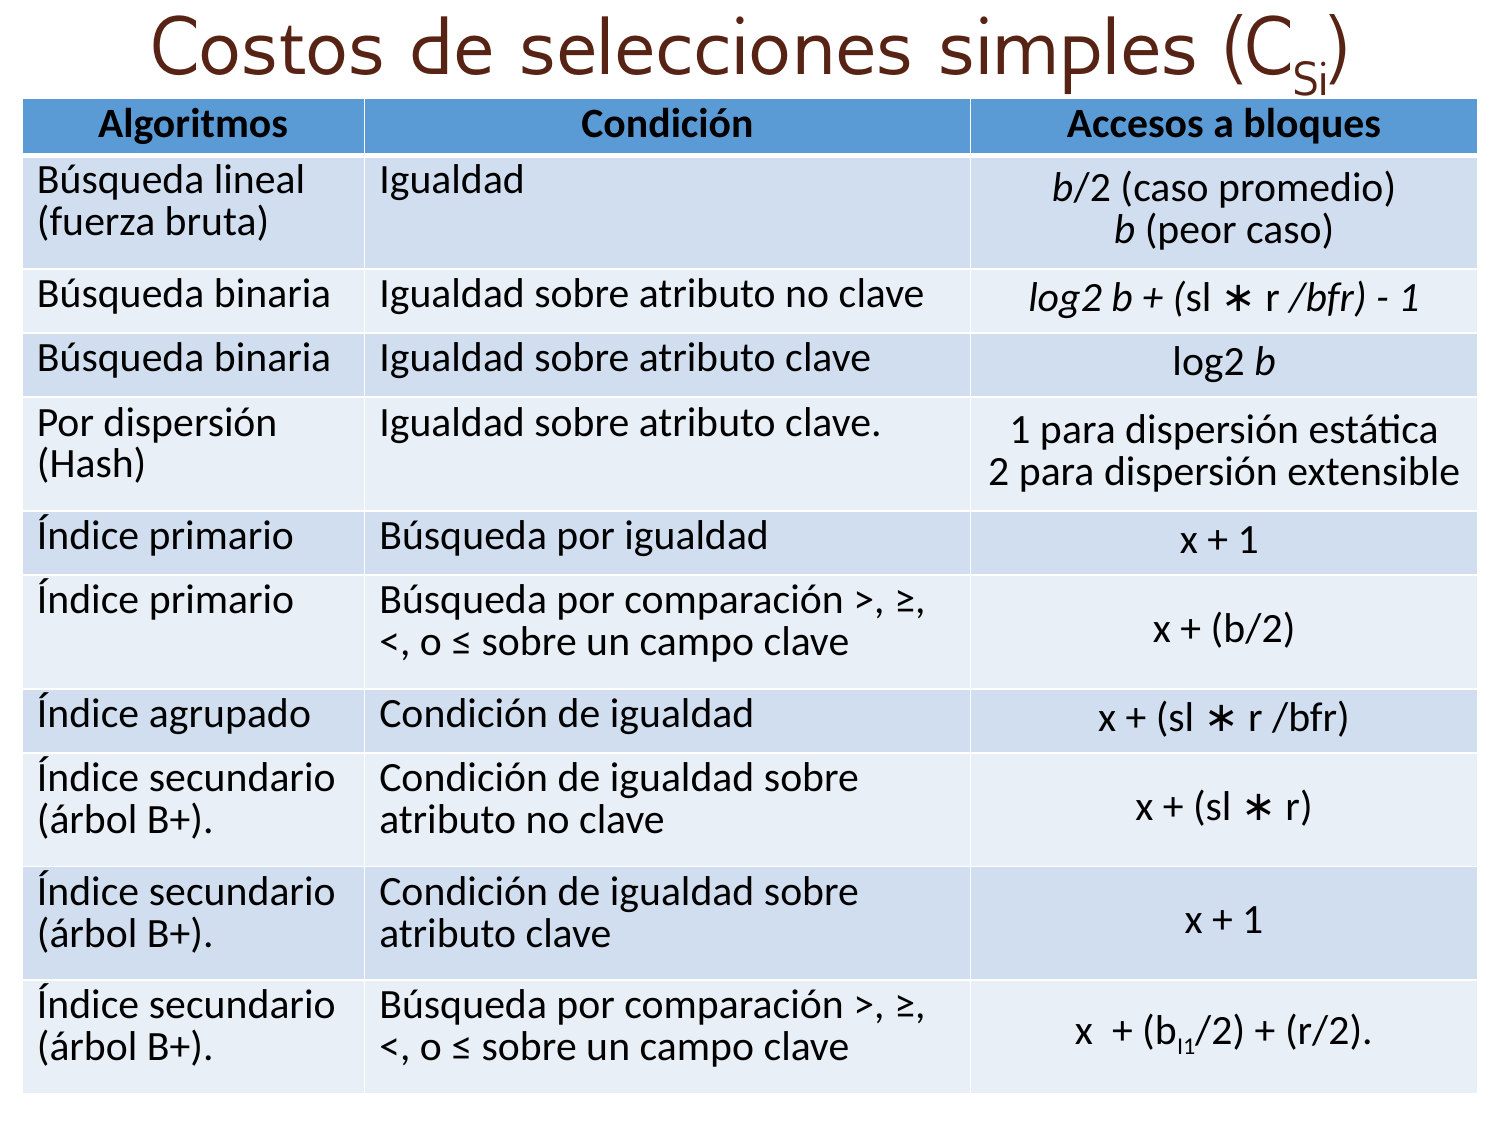

Costos de selecciones simples (CSi)
| Algoritmos | Condición | Accesos a bloques |
| --- | --- | --- |
| Búsqueda lineal (fuerza bruta) | Igualdad | b/2 (caso promedio) b (peor caso) |
| Búsqueda binaria | Igualdad sobre atributo no clave | log2 b + (sl ∗ r /bfr) - 1 |
| Búsqueda binaria | Igualdad sobre atributo clave | log2 b |
| Por dispersión (Hash) | Igualdad sobre atributo clave. | 1 para dispersión estática 2 para dispersión extensible |
| Índice primario | Búsqueda por igualdad | x + 1 |
| Índice primario | Búsqueda por comparación >, ≥, <, o ≤ sobre un campo clave | x + (b/2) |
| Índice agrupado | Condición de igualdad | x + (sl ∗ r /bfr) |
| Índice secundario (árbol B+). | Condición de igualdad sobre atributo no clave | x + (sl ∗ r) |
| Índice secundario (árbol B+). | Condición de igualdad sobre atributo clave | x + 1 |
| Índice secundario (árbol B+). | Búsqueda por comparación >, ≥, <, o ≤ sobre un campo clave | x + (bI1/2) + (r/2). |